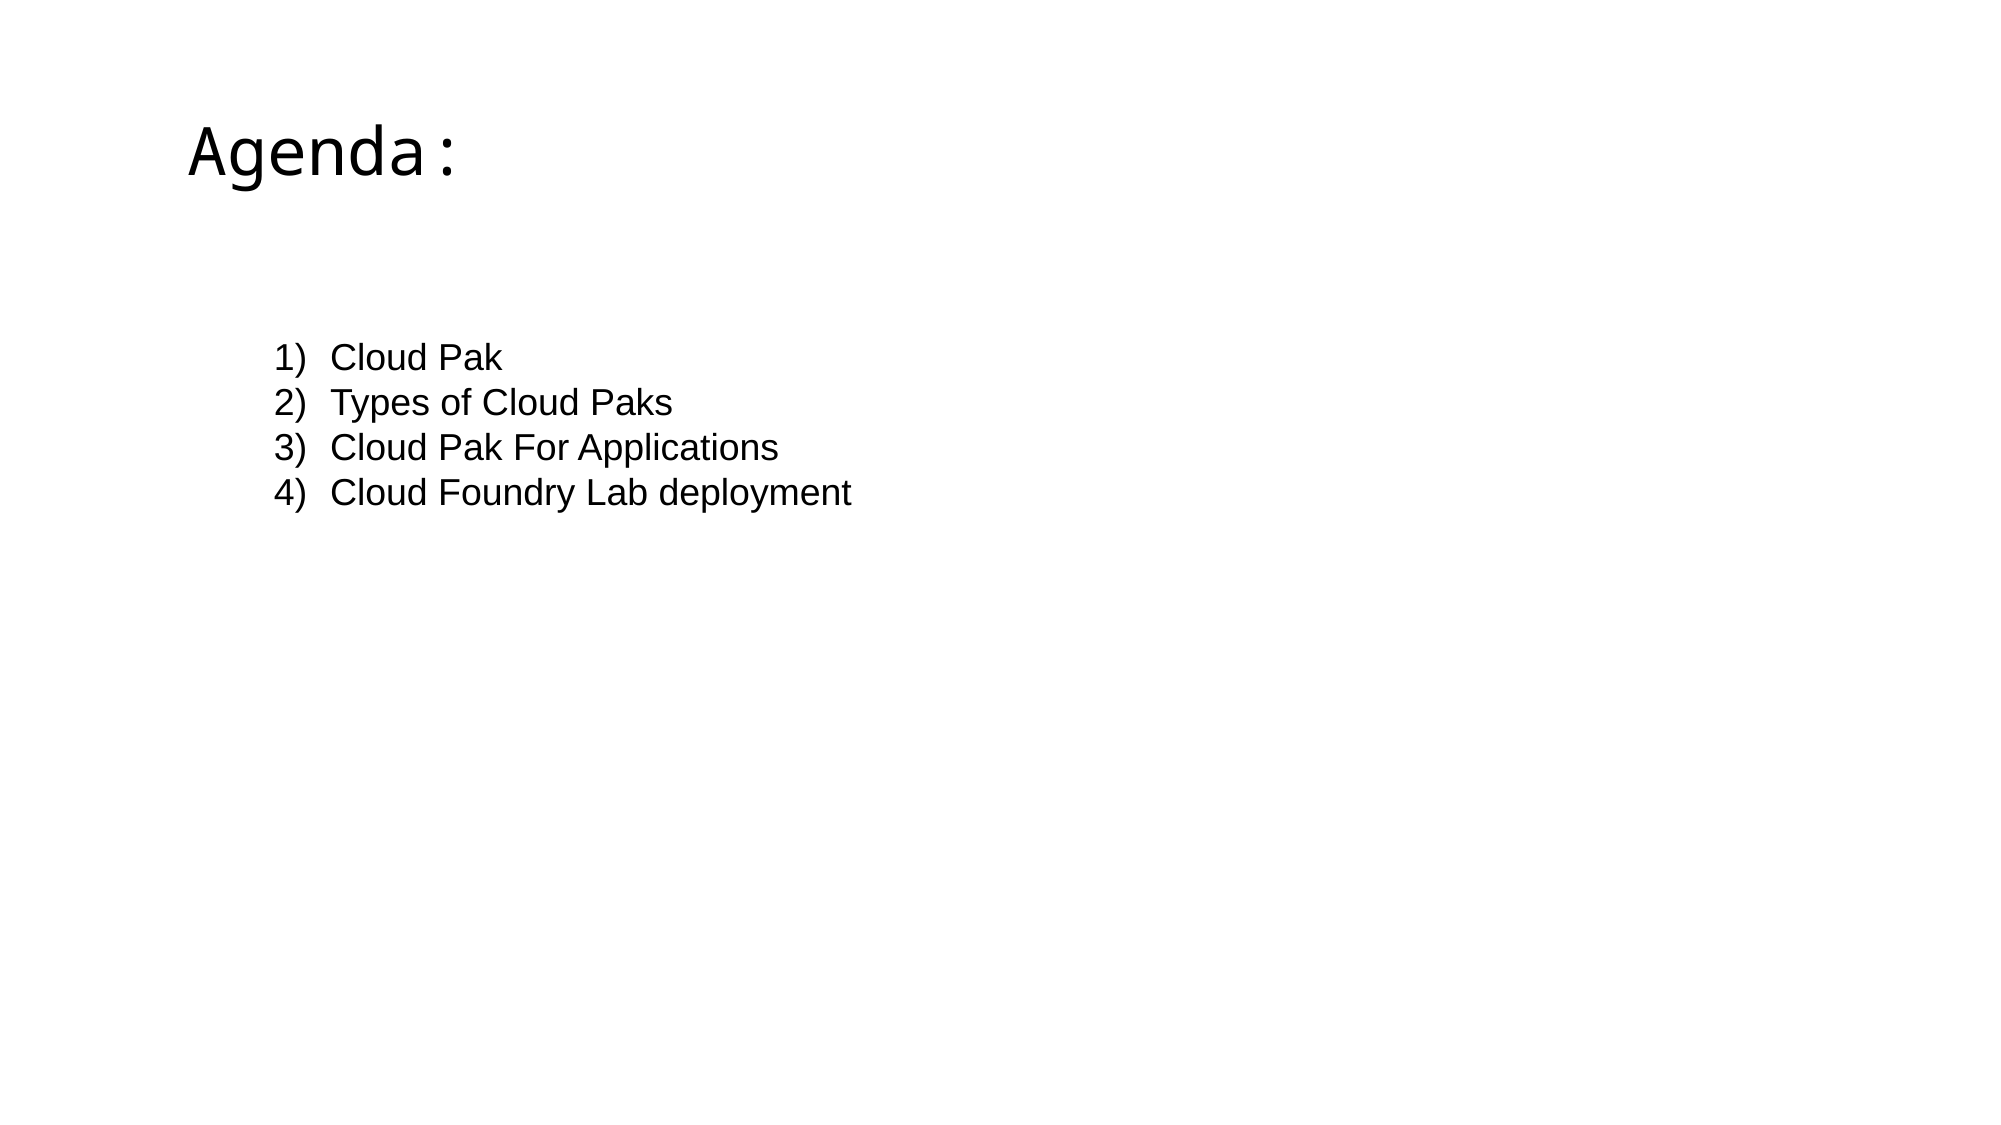

Agenda:
Cloud Pak
Types of Cloud Paks
Cloud Pak For Applications
Cloud Foundry Lab deployment